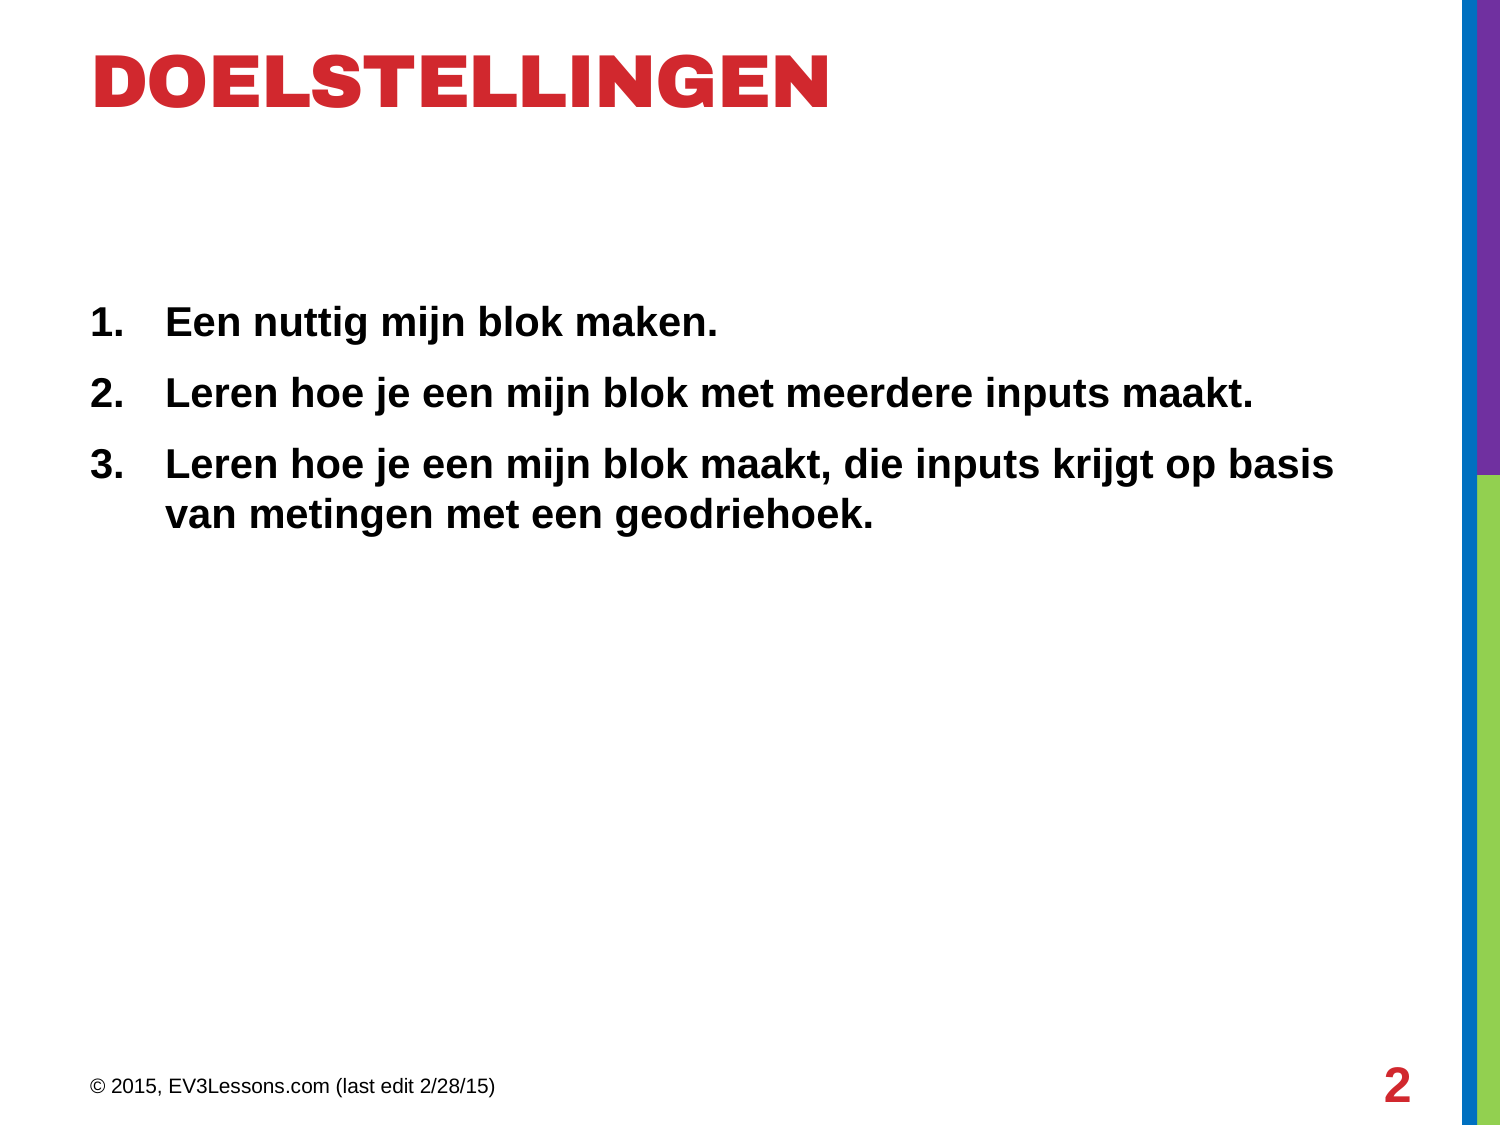

# doelstellingen
Een nuttig mijn blok maken.
Leren hoe je een mijn blok met meerdere inputs maakt.
Leren hoe je een mijn blok maakt, die inputs krijgt op basis van metingen met een geodriehoek.
2
© 2015, EV3Lessons.com (last edit 2/28/15)